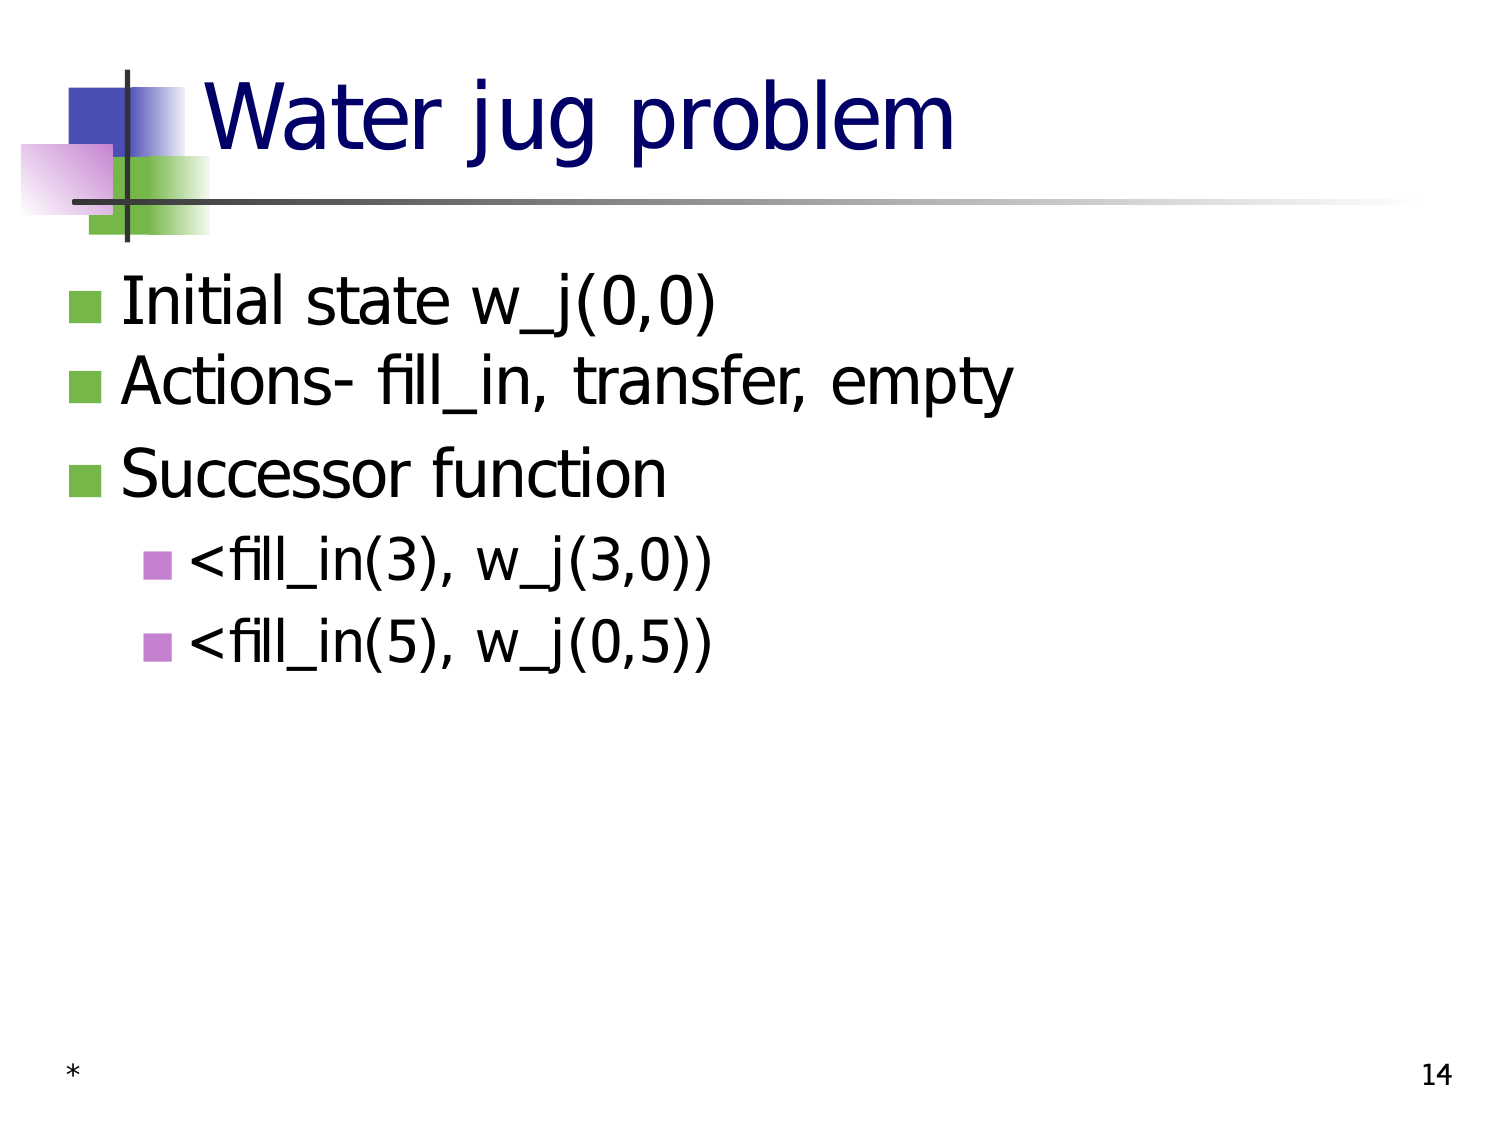

# Water jug problem
Initial state w_j(0,0)
Actions- fill_in, transfer, empty
Successor function
<fill_in(3), w_j(3,0))
<fill_in(5), w_j(0,5))

*
14